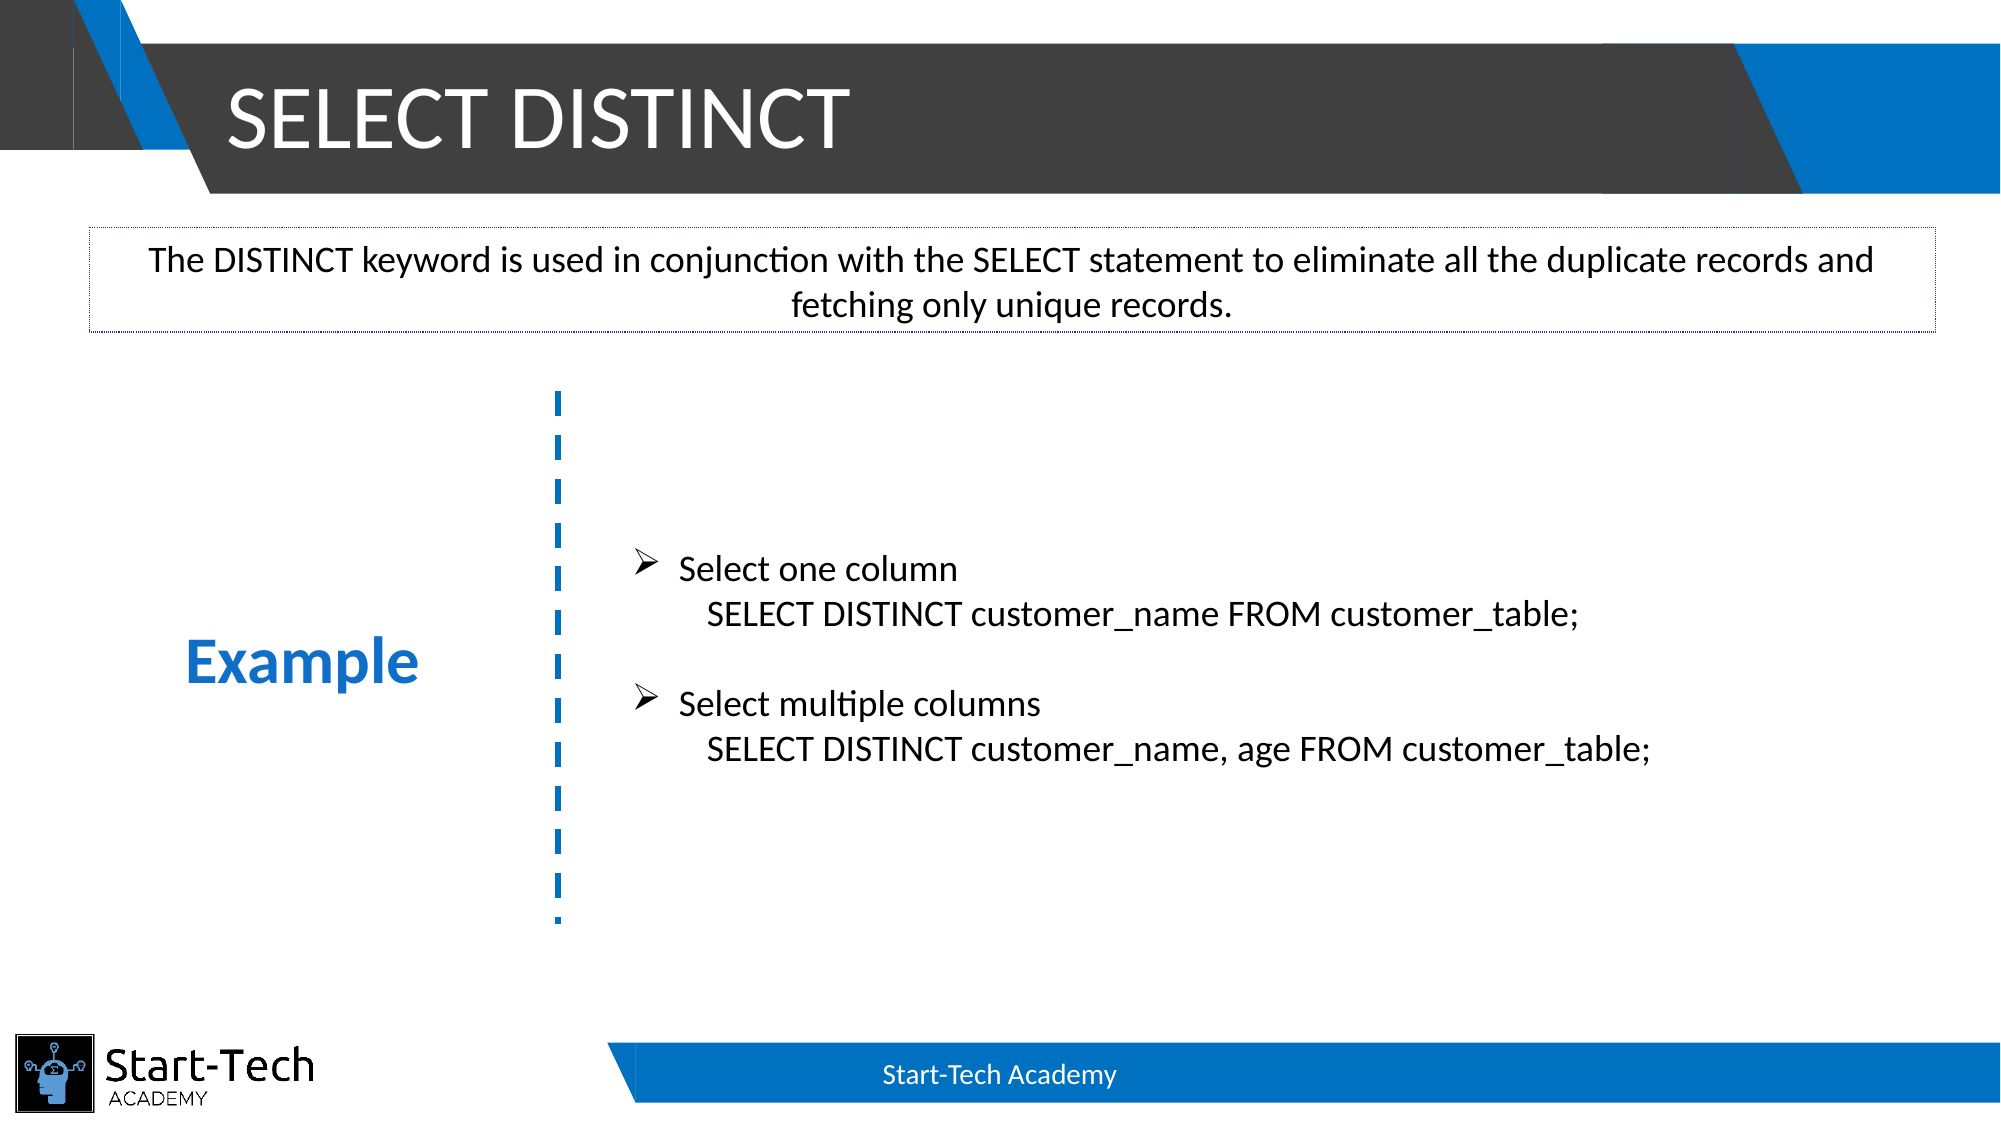

# SELECT DISTINCT
The DISTINCT keyword is used in conjunction with the SELECT statement to eliminate all the duplicate records and fetching only unique records.
Select one column
SELECT DISTINCT customer_name FROM customer_table;

Select multiple columns
SELECT DISTINCT customer_name, age FROM customer_table;
Example
Start-Tech Academy